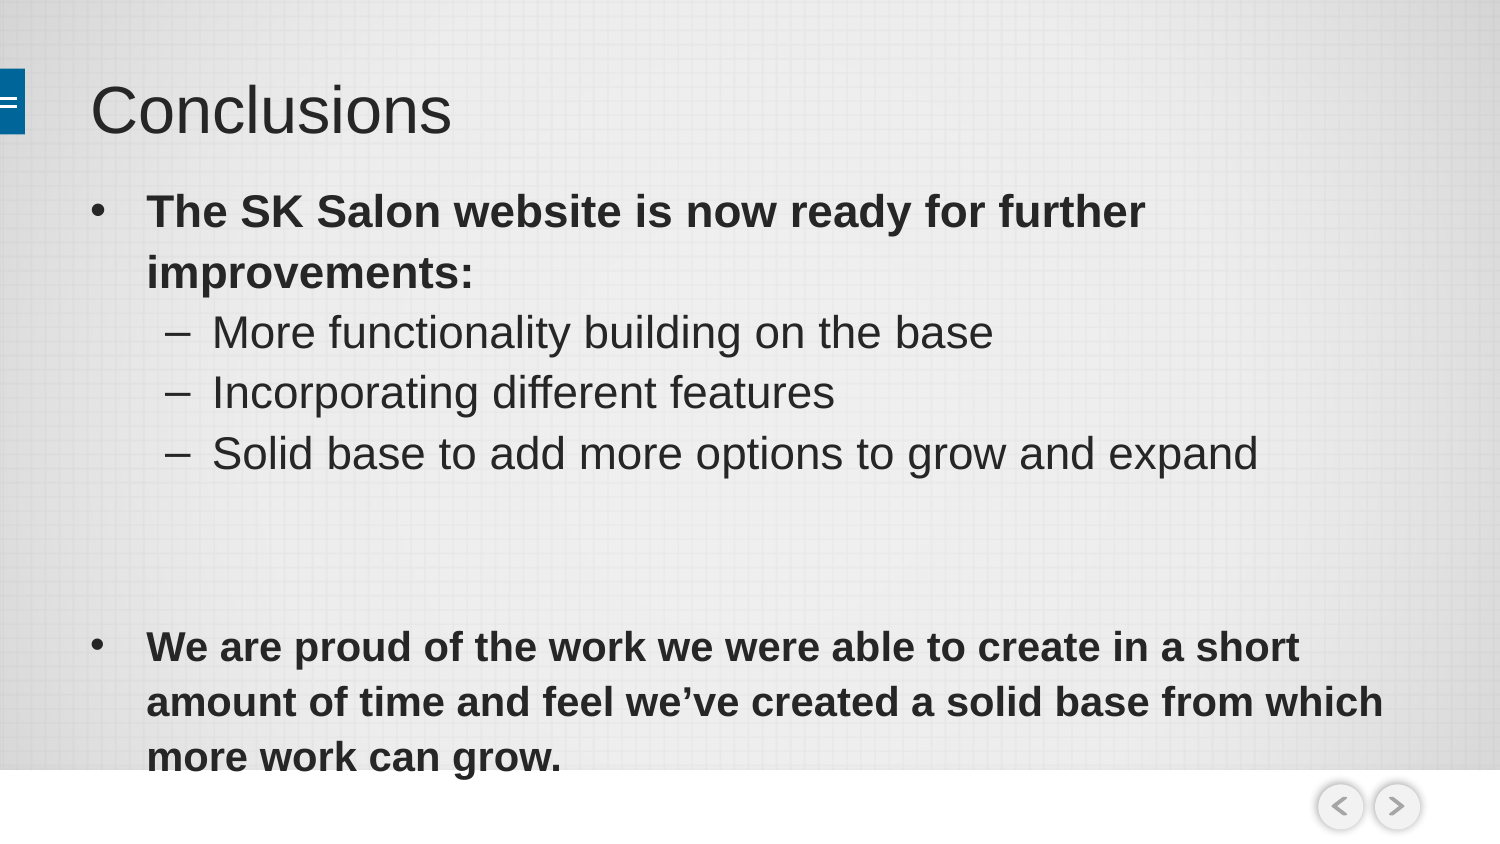

# Conclusions
The SK Salon website is now ready for further improvements:
More functionality building on the base
Incorporating different features
Solid base to add more options to grow and expand

We are proud of the work we were able to create in a short amount of time and feel we’ve created a solid base from which more work can grow.